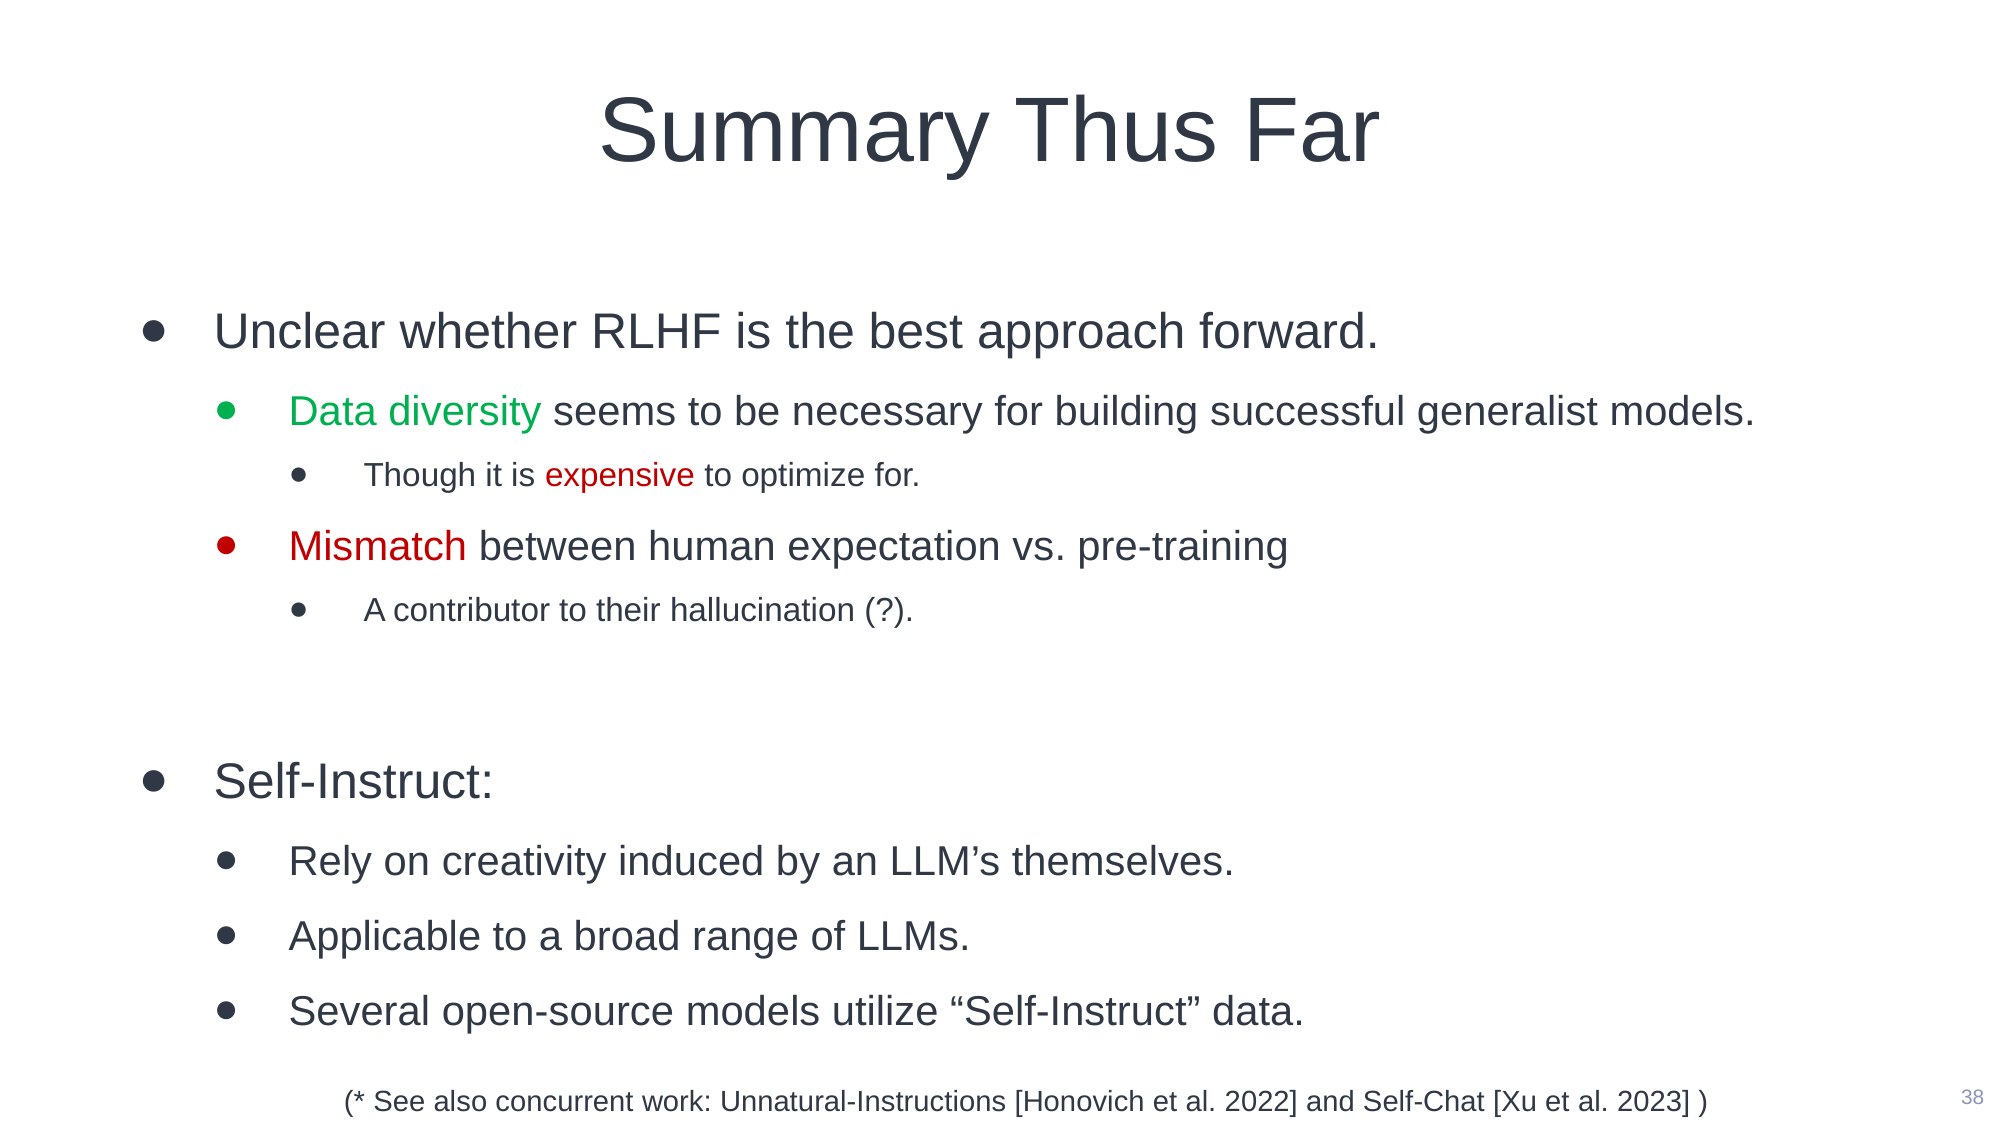

# Summary Thus Far
Unclear whether RLHF is the best approach forward.
Data diversity seems to be necessary for building successful generalist models.
Though it is expensive to optimize for.
Mismatch between human expectation vs. pre-training
A contributor to their hallucination (?).

Self-Instruct:
Rely on creativity induced by an LLM’s themselves.
Applicable to a broad range of LLMs.
Several open-source models utilize “Self-Instruct” data.
38
(* See also concurrent work: Unnatural-Instructions [Honovich et al. 2022] and Self-Chat [Xu et al. 2023] )